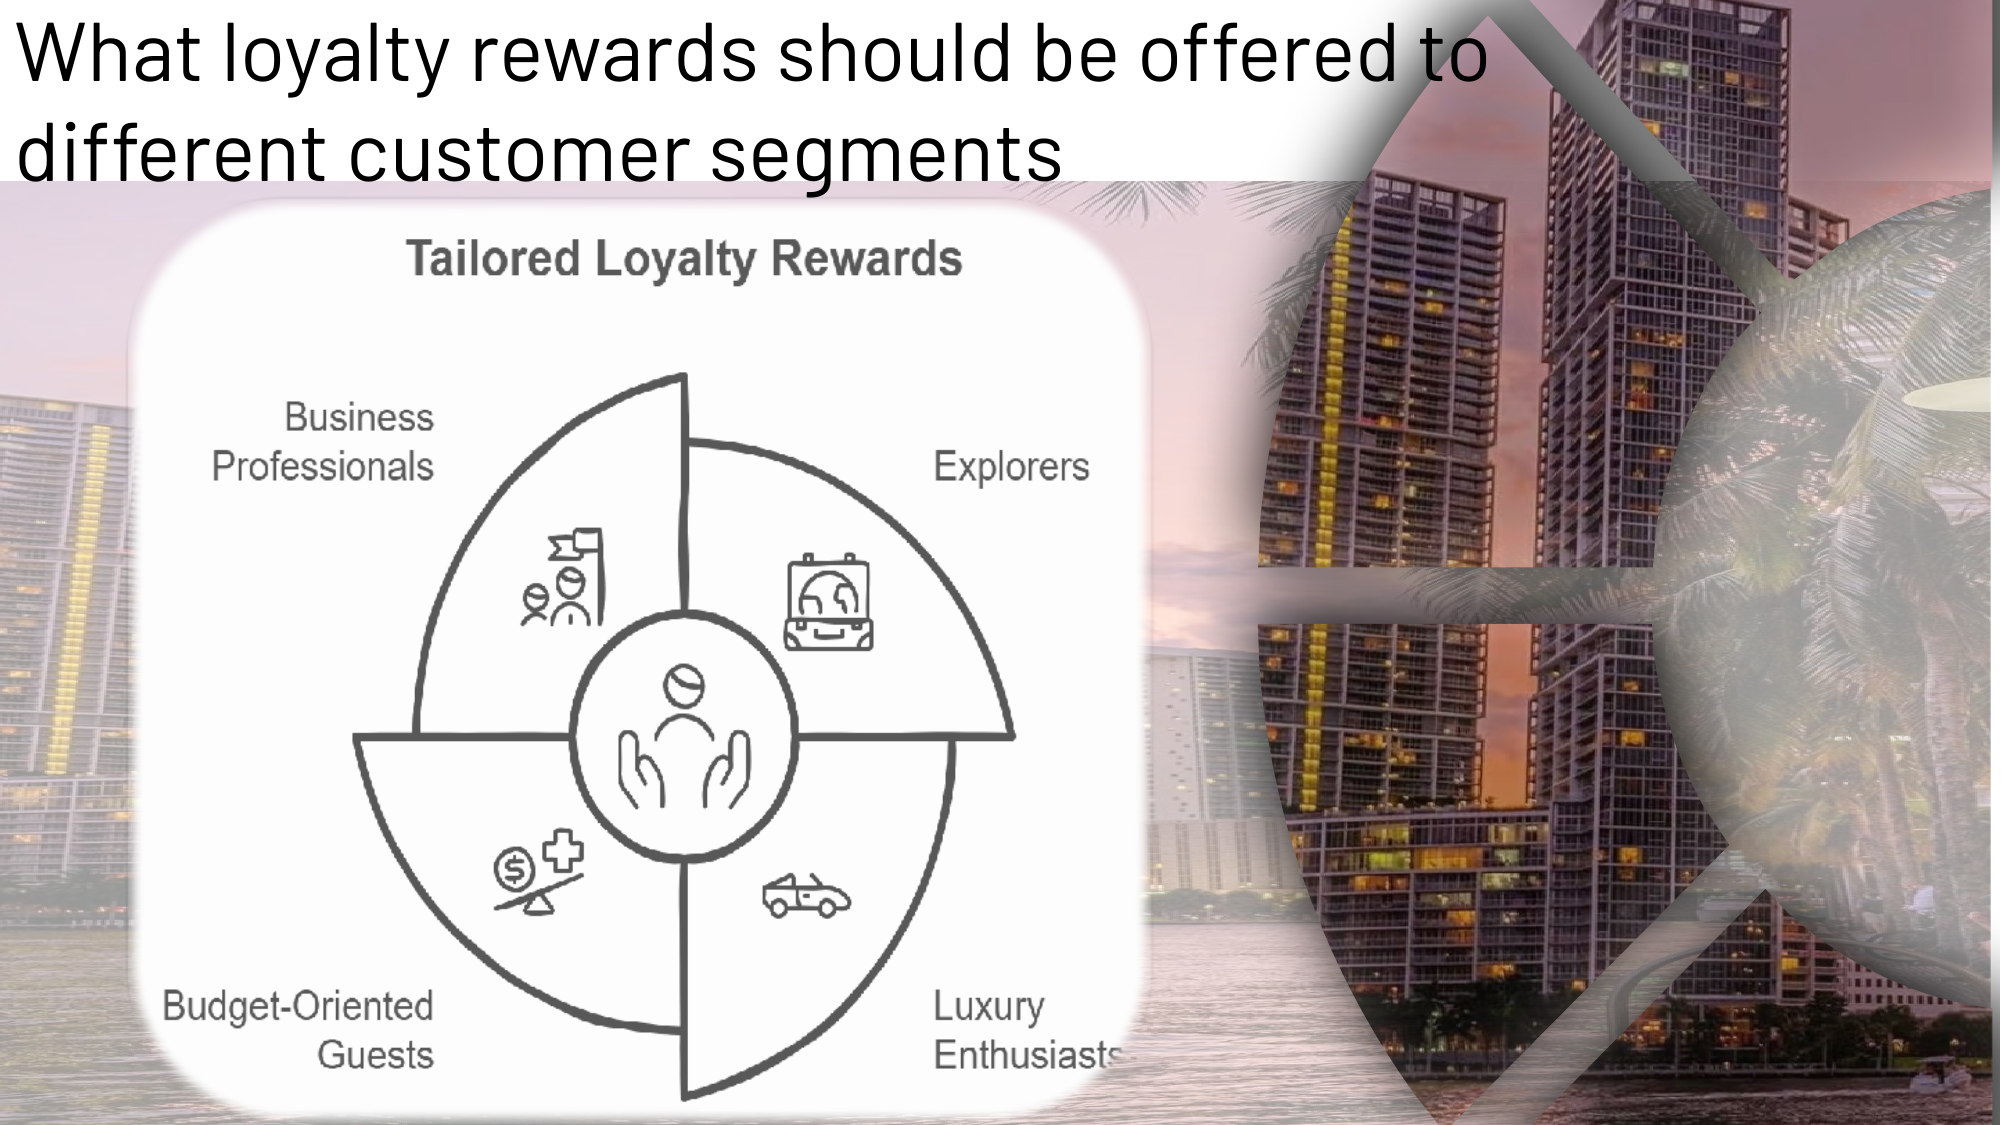

What loyalty rewards should be offered to different customer segments